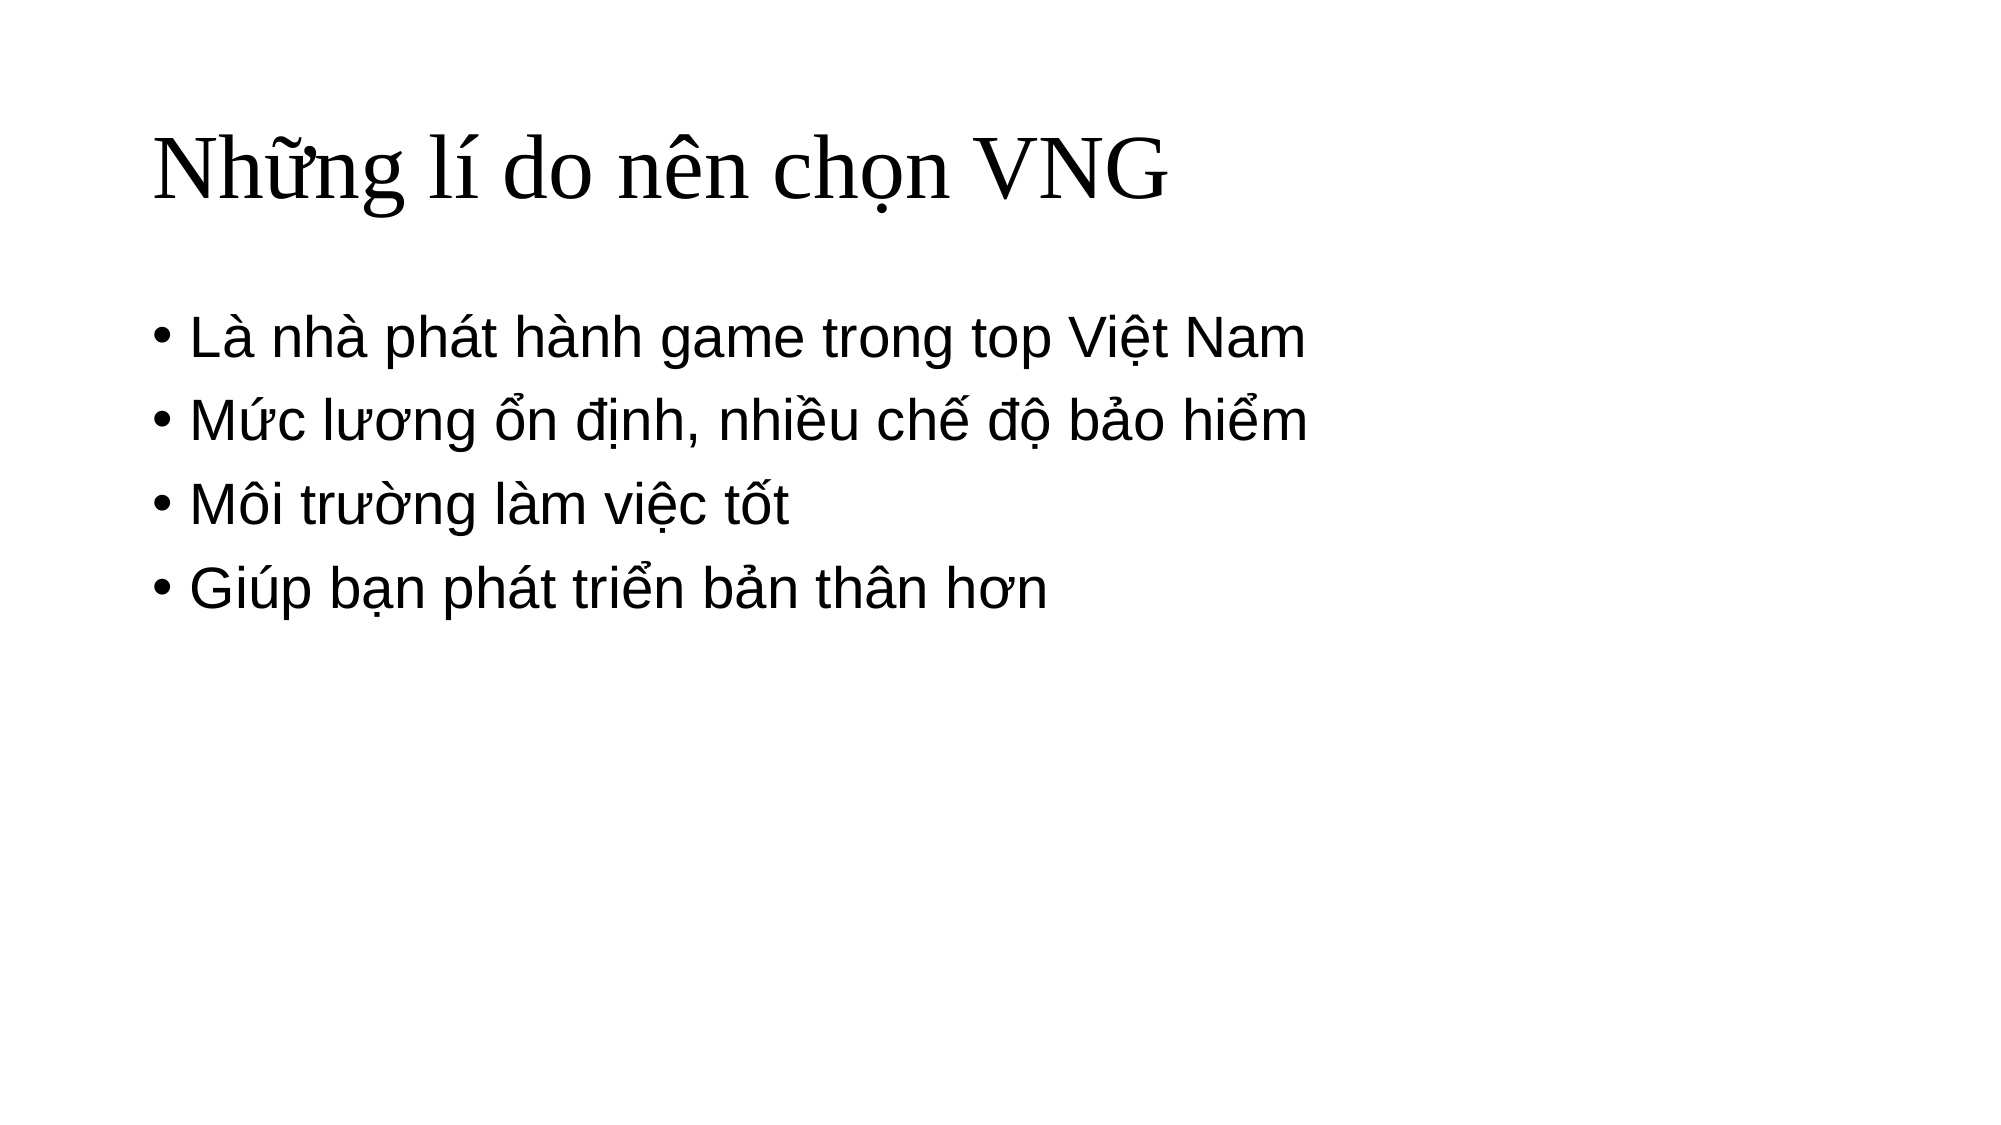

# Những lí do nên chọn VNG
Là nhà phát hành game trong top Việt Nam
Mức lương ổn định, nhiều chế độ bảo hiểm
Môi trường làm việc tốt
Giúp bạn phát triển bản thân hơn